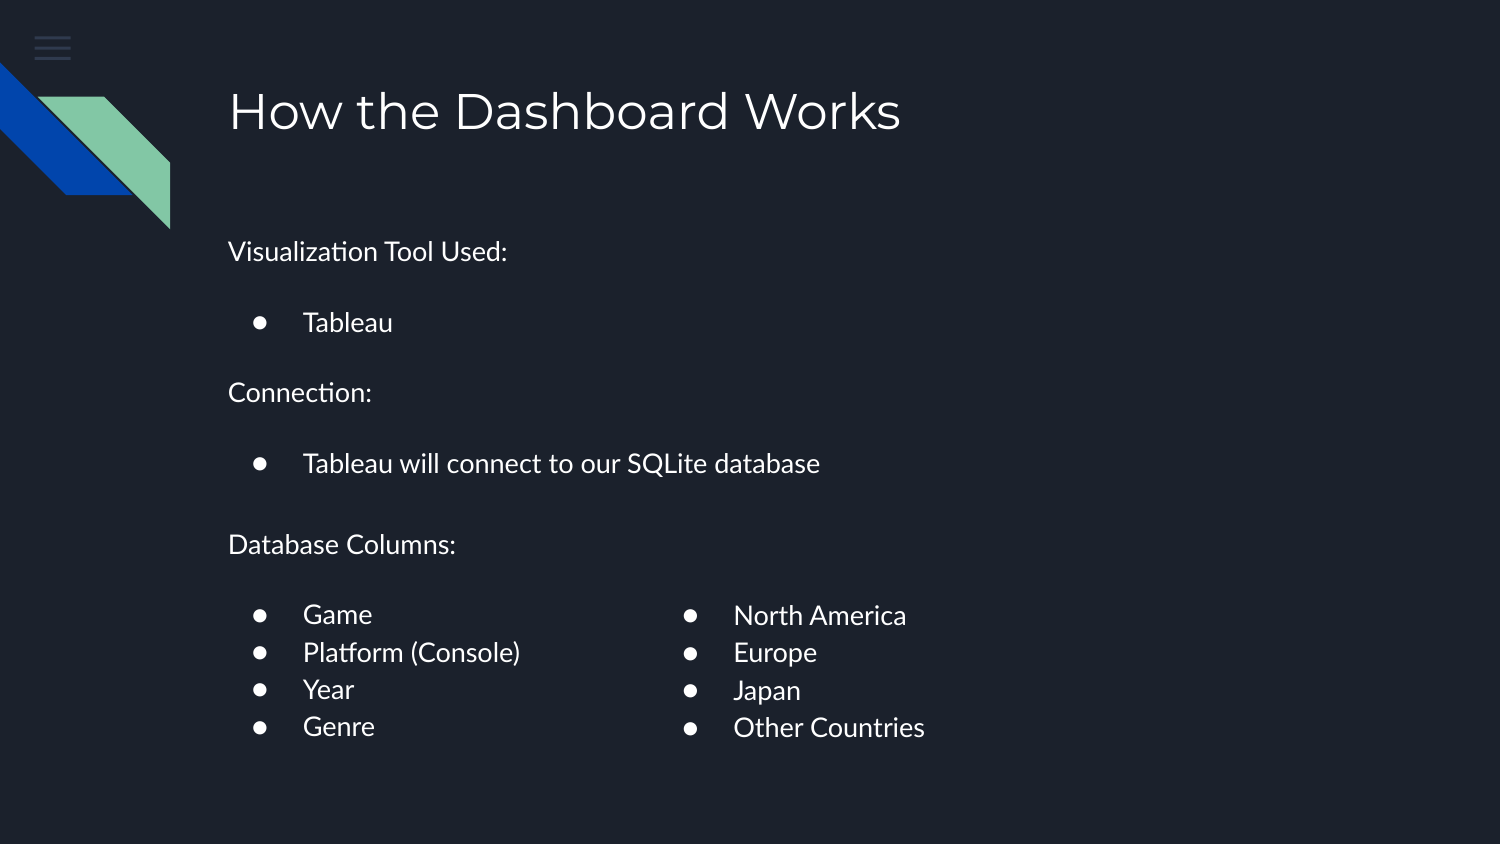

# How the Dashboard Works
Visualization Tool Used:
Tableau
Connection:
Tableau will connect to our SQLite database

Database Columns:
Game
Platform (Console)
Year
Genre

North America
Europe
Japan
Other Countries